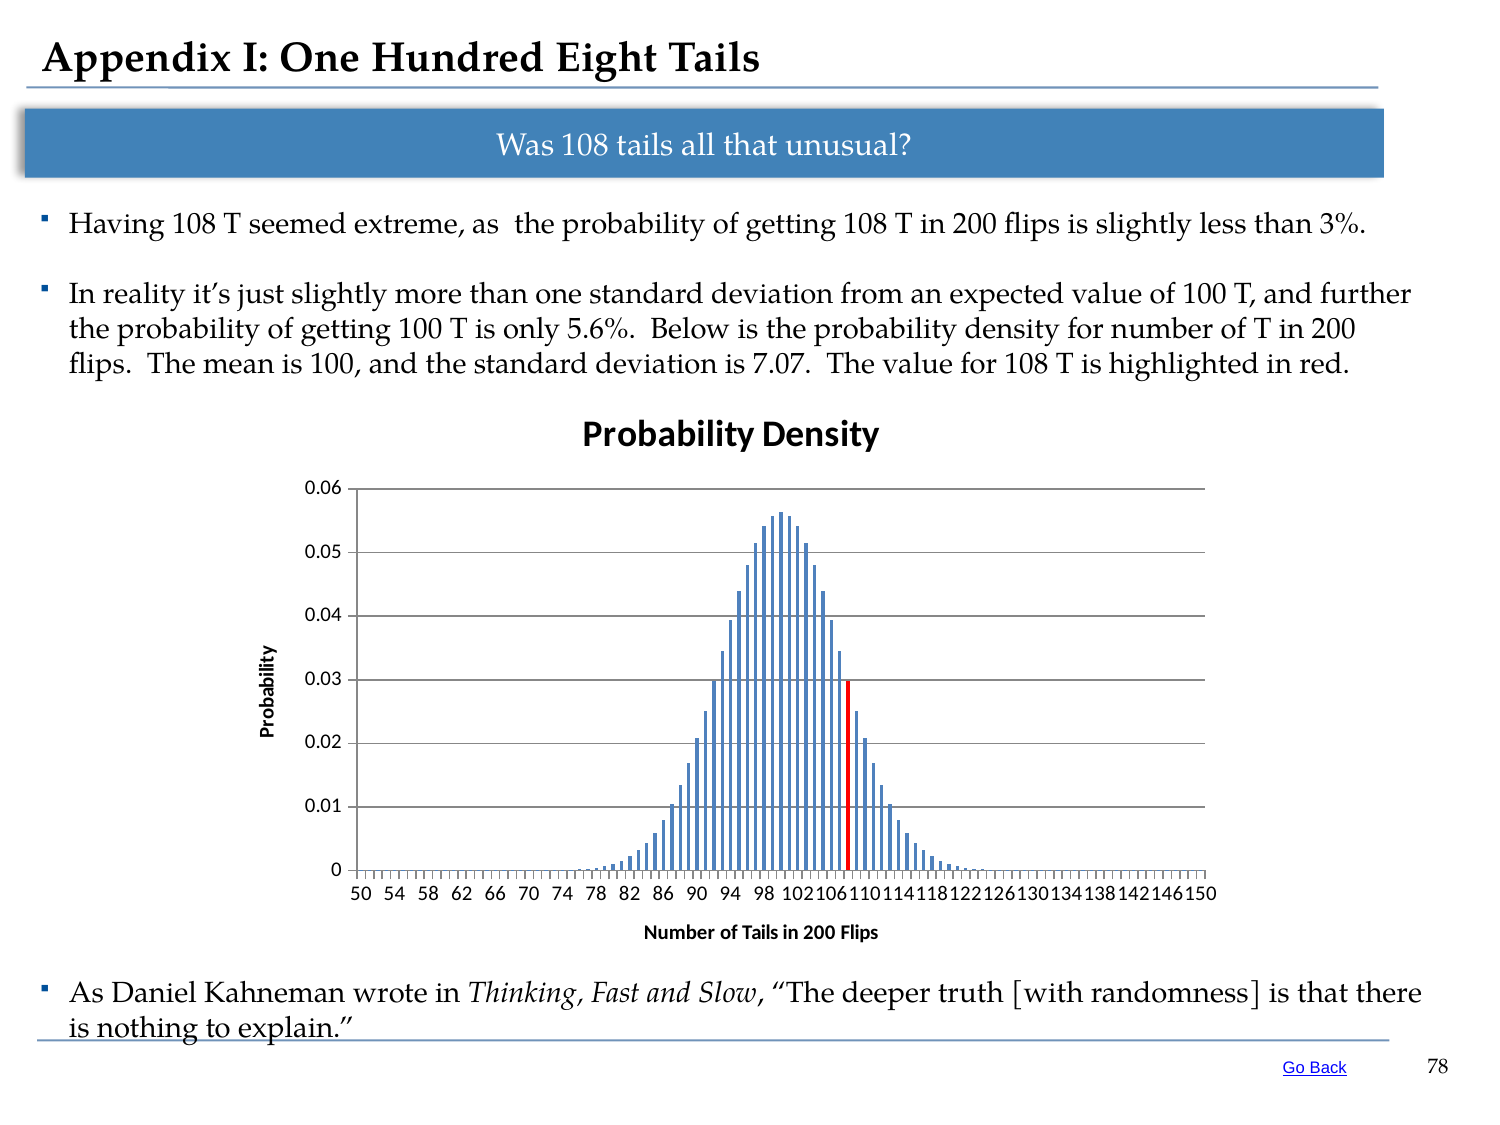

# Appendix I: One Hundred Eight Tails
Was 108 tails all that unusual?
Having 108 T seemed extreme, as  the probability of getting 108 T in 200 flips is slightly less than 3%.

In reality it’s just slightly more than one standard deviation from an expected value of 100 T, and further the probability of getting 100 T is only 5.6%.  Below is the probability density for number of T in 200 flips.  The mean is 100, and the standard deviation is 7.07.  The value for 108 T is highlighted in red.

As Daniel Kahneman wrote in Thinking, Fast and Slow, “The deeper truth [with randomness] is that there is nothing to explain.”

### Chart:

| Category |  |
|---|---|
| 50 | 2.824367619801637e-13 |
| 51 | 8.306963587651867e-13 |
| 52 | 2.3802645664617864e-12 |
| 53 | 6.6467765252140375e-12 |
| 54 | 1.809400276308268e-11 |
| 55 | 4.8031352789274e-11 |
| 56 | 1.2436689561508455e-10 |
| 57 | 3.1419005208021334e-10 |
| 58 | 7.746409904736299e-10 |
| 59 | 1.8643901804619564e-09 |
| 60 | 4.381316924085596e-09 |
| 61 | 1.0055481465114483e-08 |
| 62 | 2.2543740704046976e-08 |
| 63 | 4.938152725648387e-08 |
| 64 | 1.0570733178341082e-07 |
| 65 | 2.2117226342375207e-07 |
| 66 | 4.5239781154858364e-07 |
| 67 | 9.047956230971674e-07 |
| 68 | 1.7696737922341635e-06 |
| 69 | 3.385462906882748e-06 |
| 70 | 6.3356520114519936e-06 |
| 71 | 1.1600489598433234e-05 |
| 72 | 2.078421053052623e-05 |
| 73 | 3.644354723160767e-05 |
| 74 | 6.254500673532663e-05 |
| 75 | 0.00010507561131534884 |
| 76 | 0.0001728217291370867 |
| 77 | 0.00027831031705193146 |
| 78 | 0.0004388739615049691 |
| 79 | 0.0006777547253621046 |
| 80 | 0.0010251040221101832 |
| 81 | 0.00151867262534842 |
| 82 | 0.002203927346542219 |
| 83 | 0.0031332942999033947 |
| 84 | 0.004364231346294016 |
| 85 | 0.0059558921902365365 |
| 86 | 0.007964274440432583 |
| 87 | 0.01043594581849786 |
| 88 | 0.013400703153298391 |
| 89 | 0.016863806215386745 |
| 90 | 0.02079869433231034 |
| 91 | 0.02514127886323226 |
| 92 | 0.029786949957525122 |
| 93 | 0.03459129672486792 |
| 94 | 0.03937519946341345 |
| 95 | 0.04393443308549291 |
| 96 | 0.04805328618725793 |
| 97 | 0.05152104910798789 |
| 98 | 0.05414967406247704 |
| 99 | 0.055790573276491486 |
| 100 | 0.056348479009256366 |
| 101 | 0.055790573276491486 |
| 102 | 0.05414967406247704 |
| 103 | 0.05152104910798789 |
| 104 | 0.04805328618725793 |
| 105 | 0.04393443308549291 |
| 106 | 0.03937519946341345 |
| 107 | 0.03459129672486792 |
| 108 | 0.029786949957525122 |
| 109 | 0.02514127886323226 |
| 110 | 0.02079869433231034 |
| 111 | 0.016863806215386745 |
| 112 | 0.013400703153298391 |
| 113 | 0.01043594581849786 |
| 114 | 0.007964274440432583 |
| 115 | 0.0059558921902365365 |
| 116 | 0.004364231346294016 |
| 117 | 0.0031332942999033947 |
| 118 | 0.002203927346542219 |
| 119 | 0.00151867262534842 |
| 120 | 0.0010251040221101832 |
| 121 | 0.0006777547253621046 |
| 122 | 0.0004388739615049691 |
| 123 | 0.00027831031705193146 |
| 124 | 0.0001728217291370867 |
| 125 | 0.00010507561131534884 |
| 126 | 6.254500673532663e-05 |
| 127 | 3.644354723160767e-05 |
| 128 | 2.078421053052623e-05 |
| 129 | 1.1600489598433234e-05 |
| 130 | 6.3356520114519936e-06 |
| 131 | 3.385462906882748e-06 |
| 132 | 1.7696737922341635e-06 |
| 133 | 9.047956230971674e-07 |
| 134 | 4.5239781154858364e-07 |
| 135 | 2.2117226342375207e-07 |
| 136 | 1.0570733178341082e-07 |
| 137 | 4.938152725648387e-08 |
| 138 | 2.2543740704046976e-08 |
| 139 | 1.0055481465114483e-08 |
| 140 | 4.381316924085596e-09 |
| 141 | 1.8643901804619564e-09 |
| 142 | 7.746409904736299e-10 |
| 143 | 3.1419005208021334e-10 |
| 144 | 1.2436689561508455e-10 |
| 145 | 4.8031352789274e-11 |
| 146 | 1.809400276308268e-11 |
| 147 | 6.6467765252140375e-12 |
| 148 | 2.3802645664617864e-12 |
| 149 | 8.306963587651867e-13 |
| 150 | 2.824367619801637e-13 |
Go Back